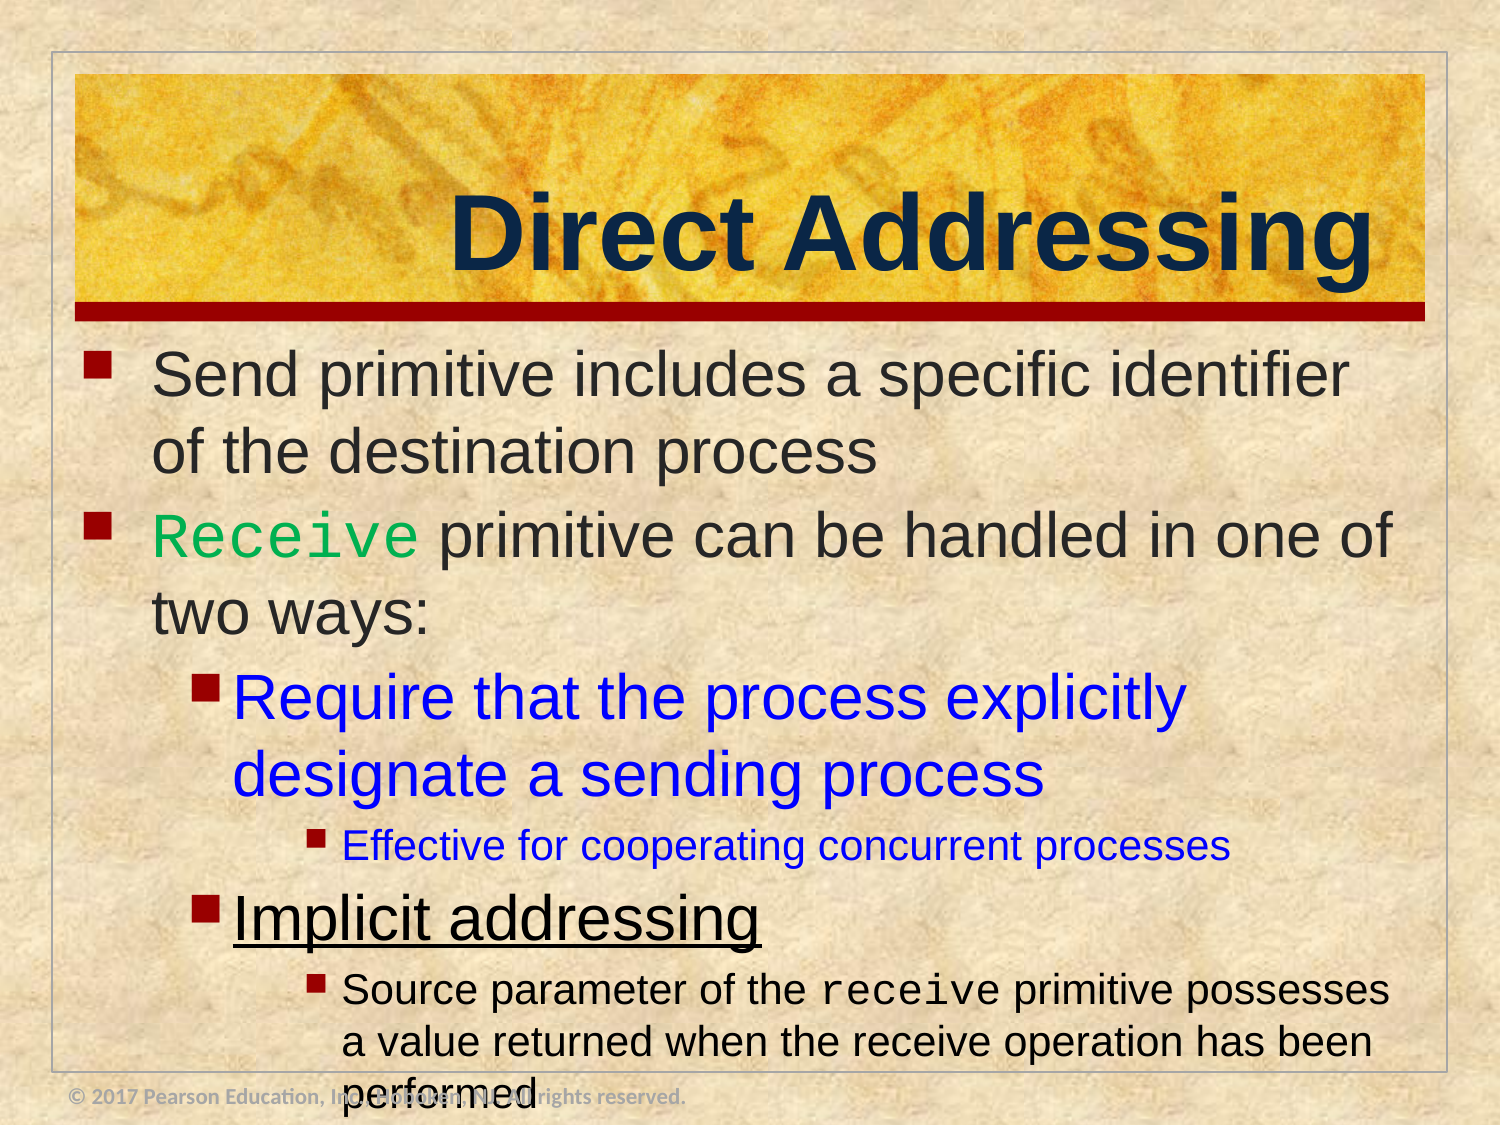

# Direct Addressing
Send primitive includes a specific identifier of the destination process
Receive primitive can be handled in one of two ways:
Require that the process explicitly designate a sending process
Effective for cooperating concurrent processes
Implicit addressing
Source parameter of the receive primitive possesses a value returned when the receive operation has been performed

© 2017 Pearson Education, Inc., Hoboken, NJ. All rights reserved.